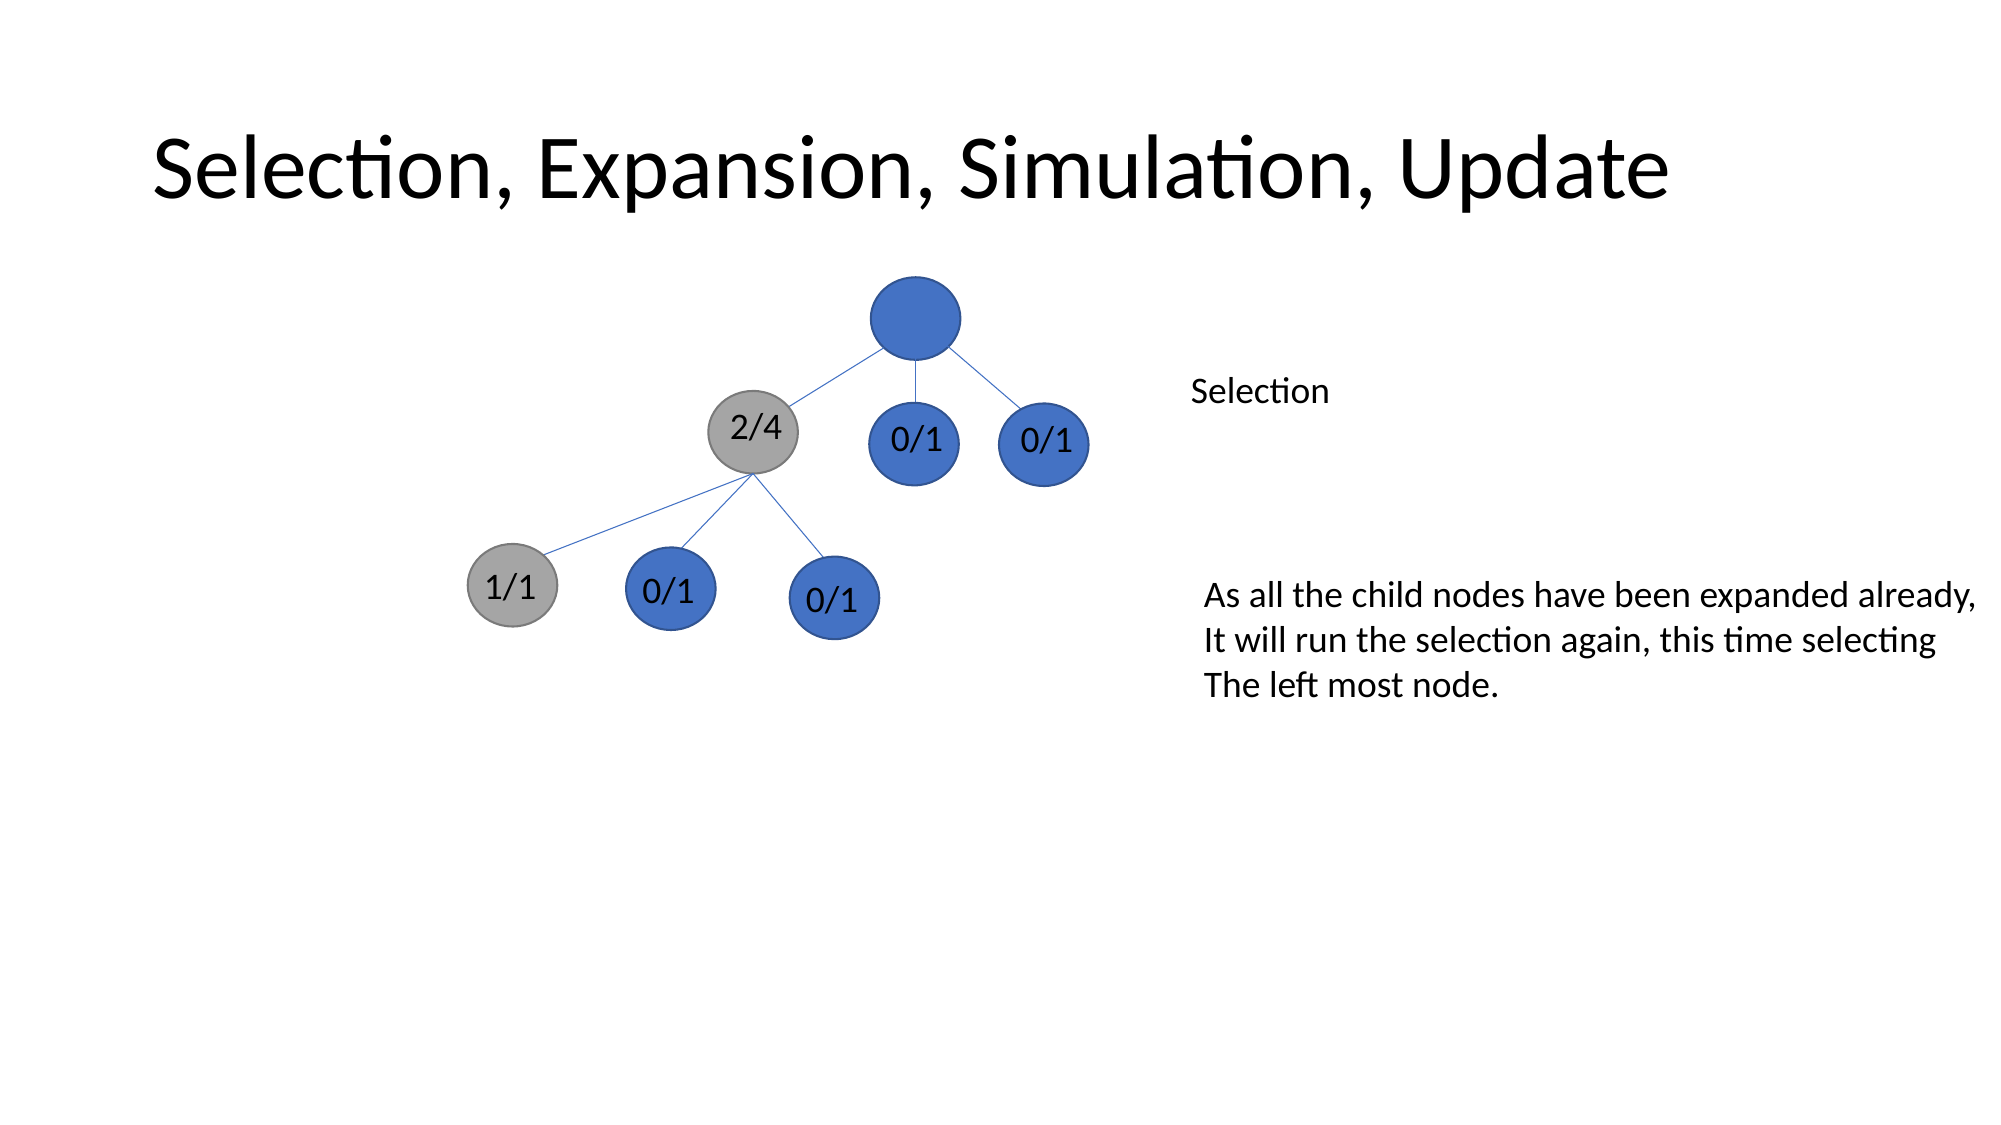

# Selection, Expansion, Simulation, Update

Selection

2/4

0/1
0/1

1/1

0/1
As all the child nodes have been expanded already,
It will run the selection again, this time selecting
The left most node.
0/1